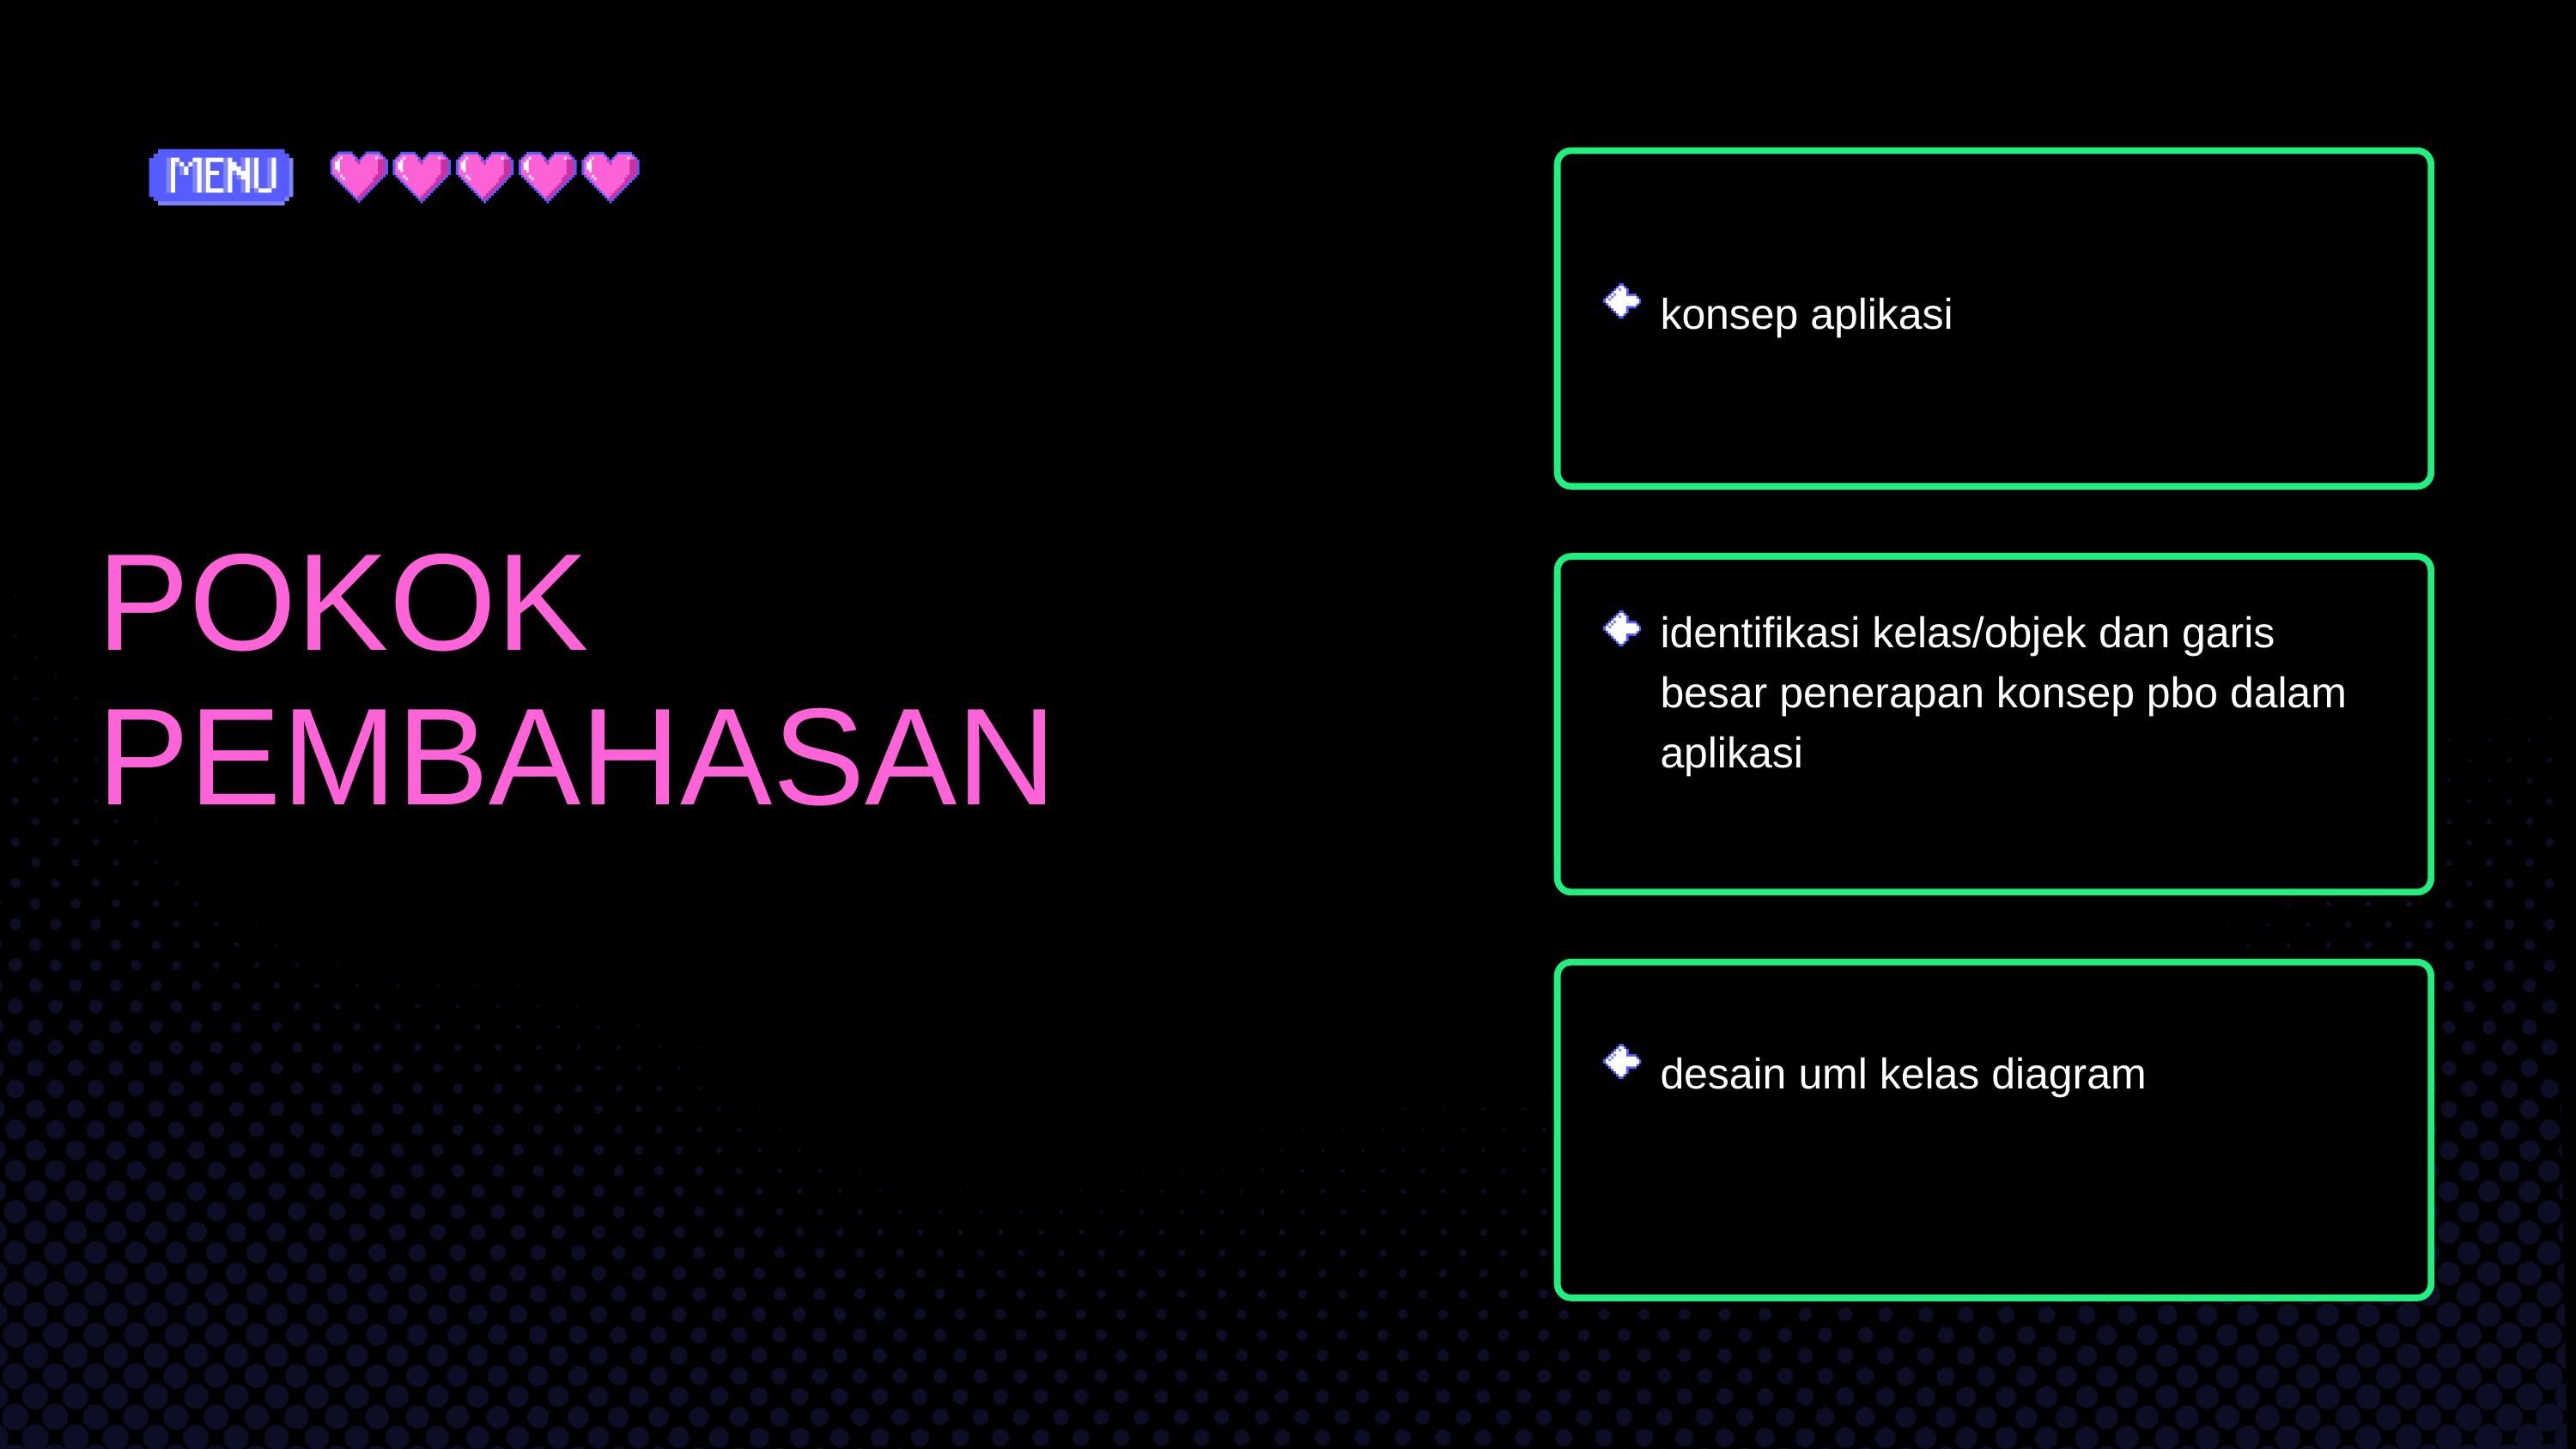

konsep aplikasi

POKOK
PEMBAHASAN

identifikasi kelas/objek dan garis besar penerapan konsep pbo dalam aplikasi

desain uml kelas diagram